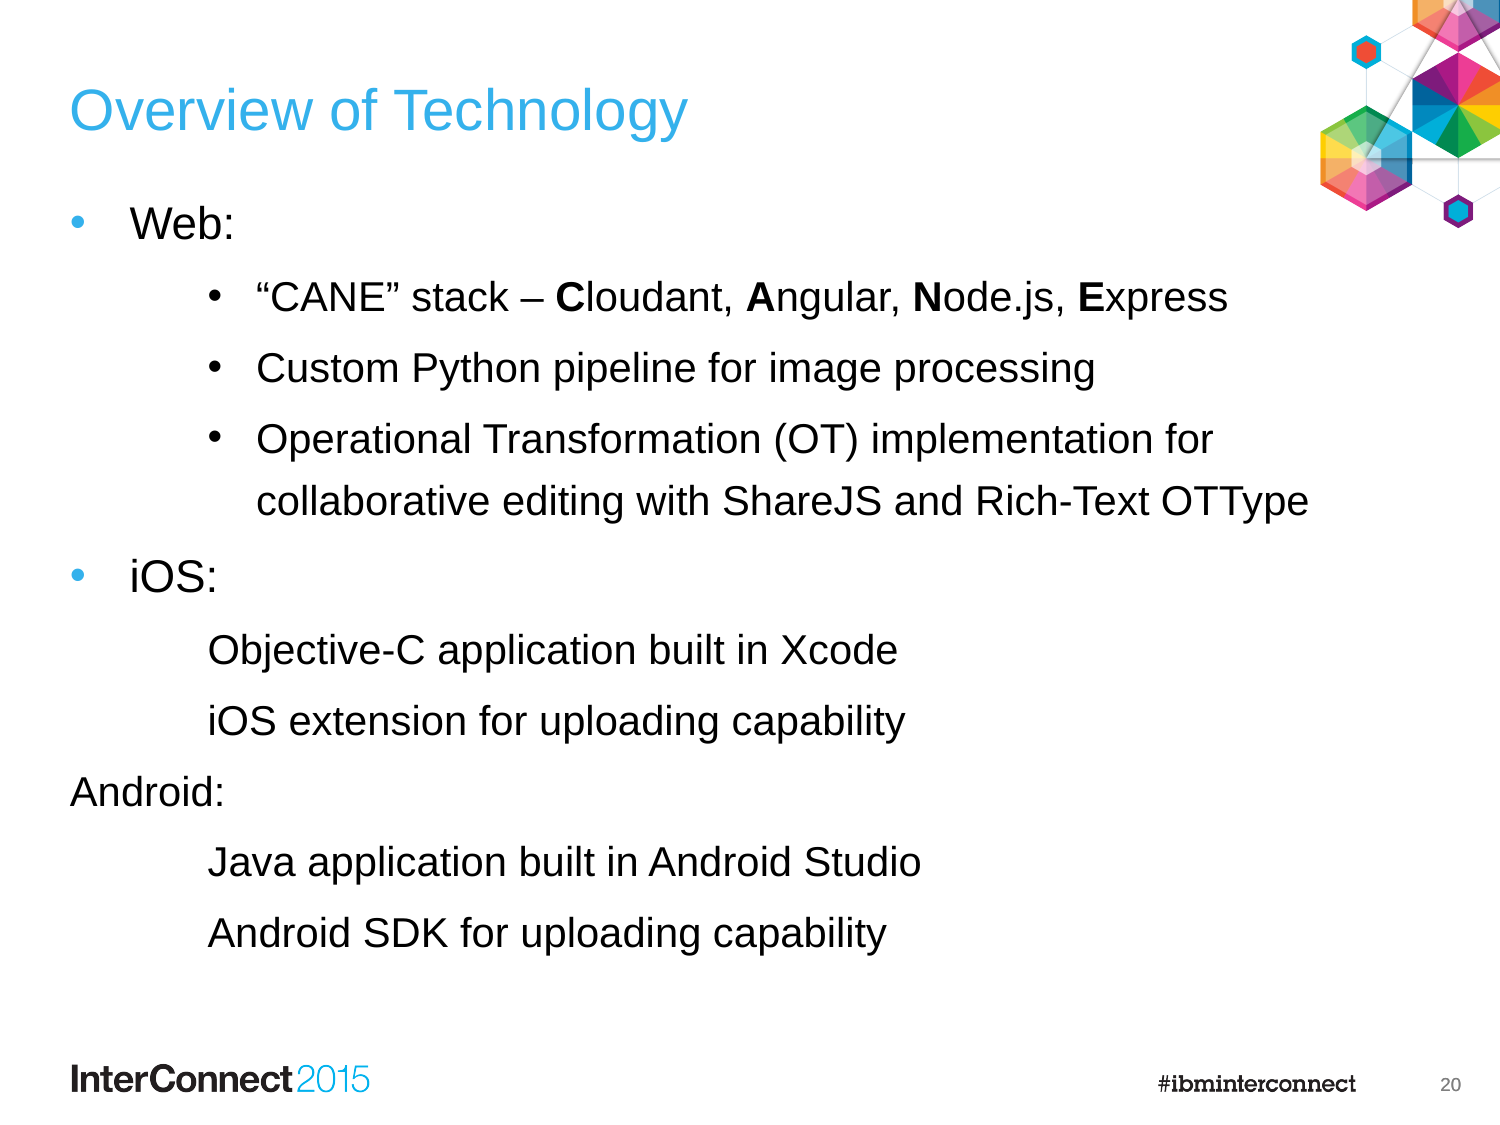

# Overview of Technology
Web:
“CANE” stack – Cloudant, Angular, Node.js, Express
Custom Python pipeline for image processing
Operational Transformation (OT) implementation for collaborative editing with ShareJS and Rich-Text OTType
iOS:
Objective-C application built in Xcode
iOS extension for uploading capability
Android:
Java application built in Android Studio
Android SDK for uploading capability
20